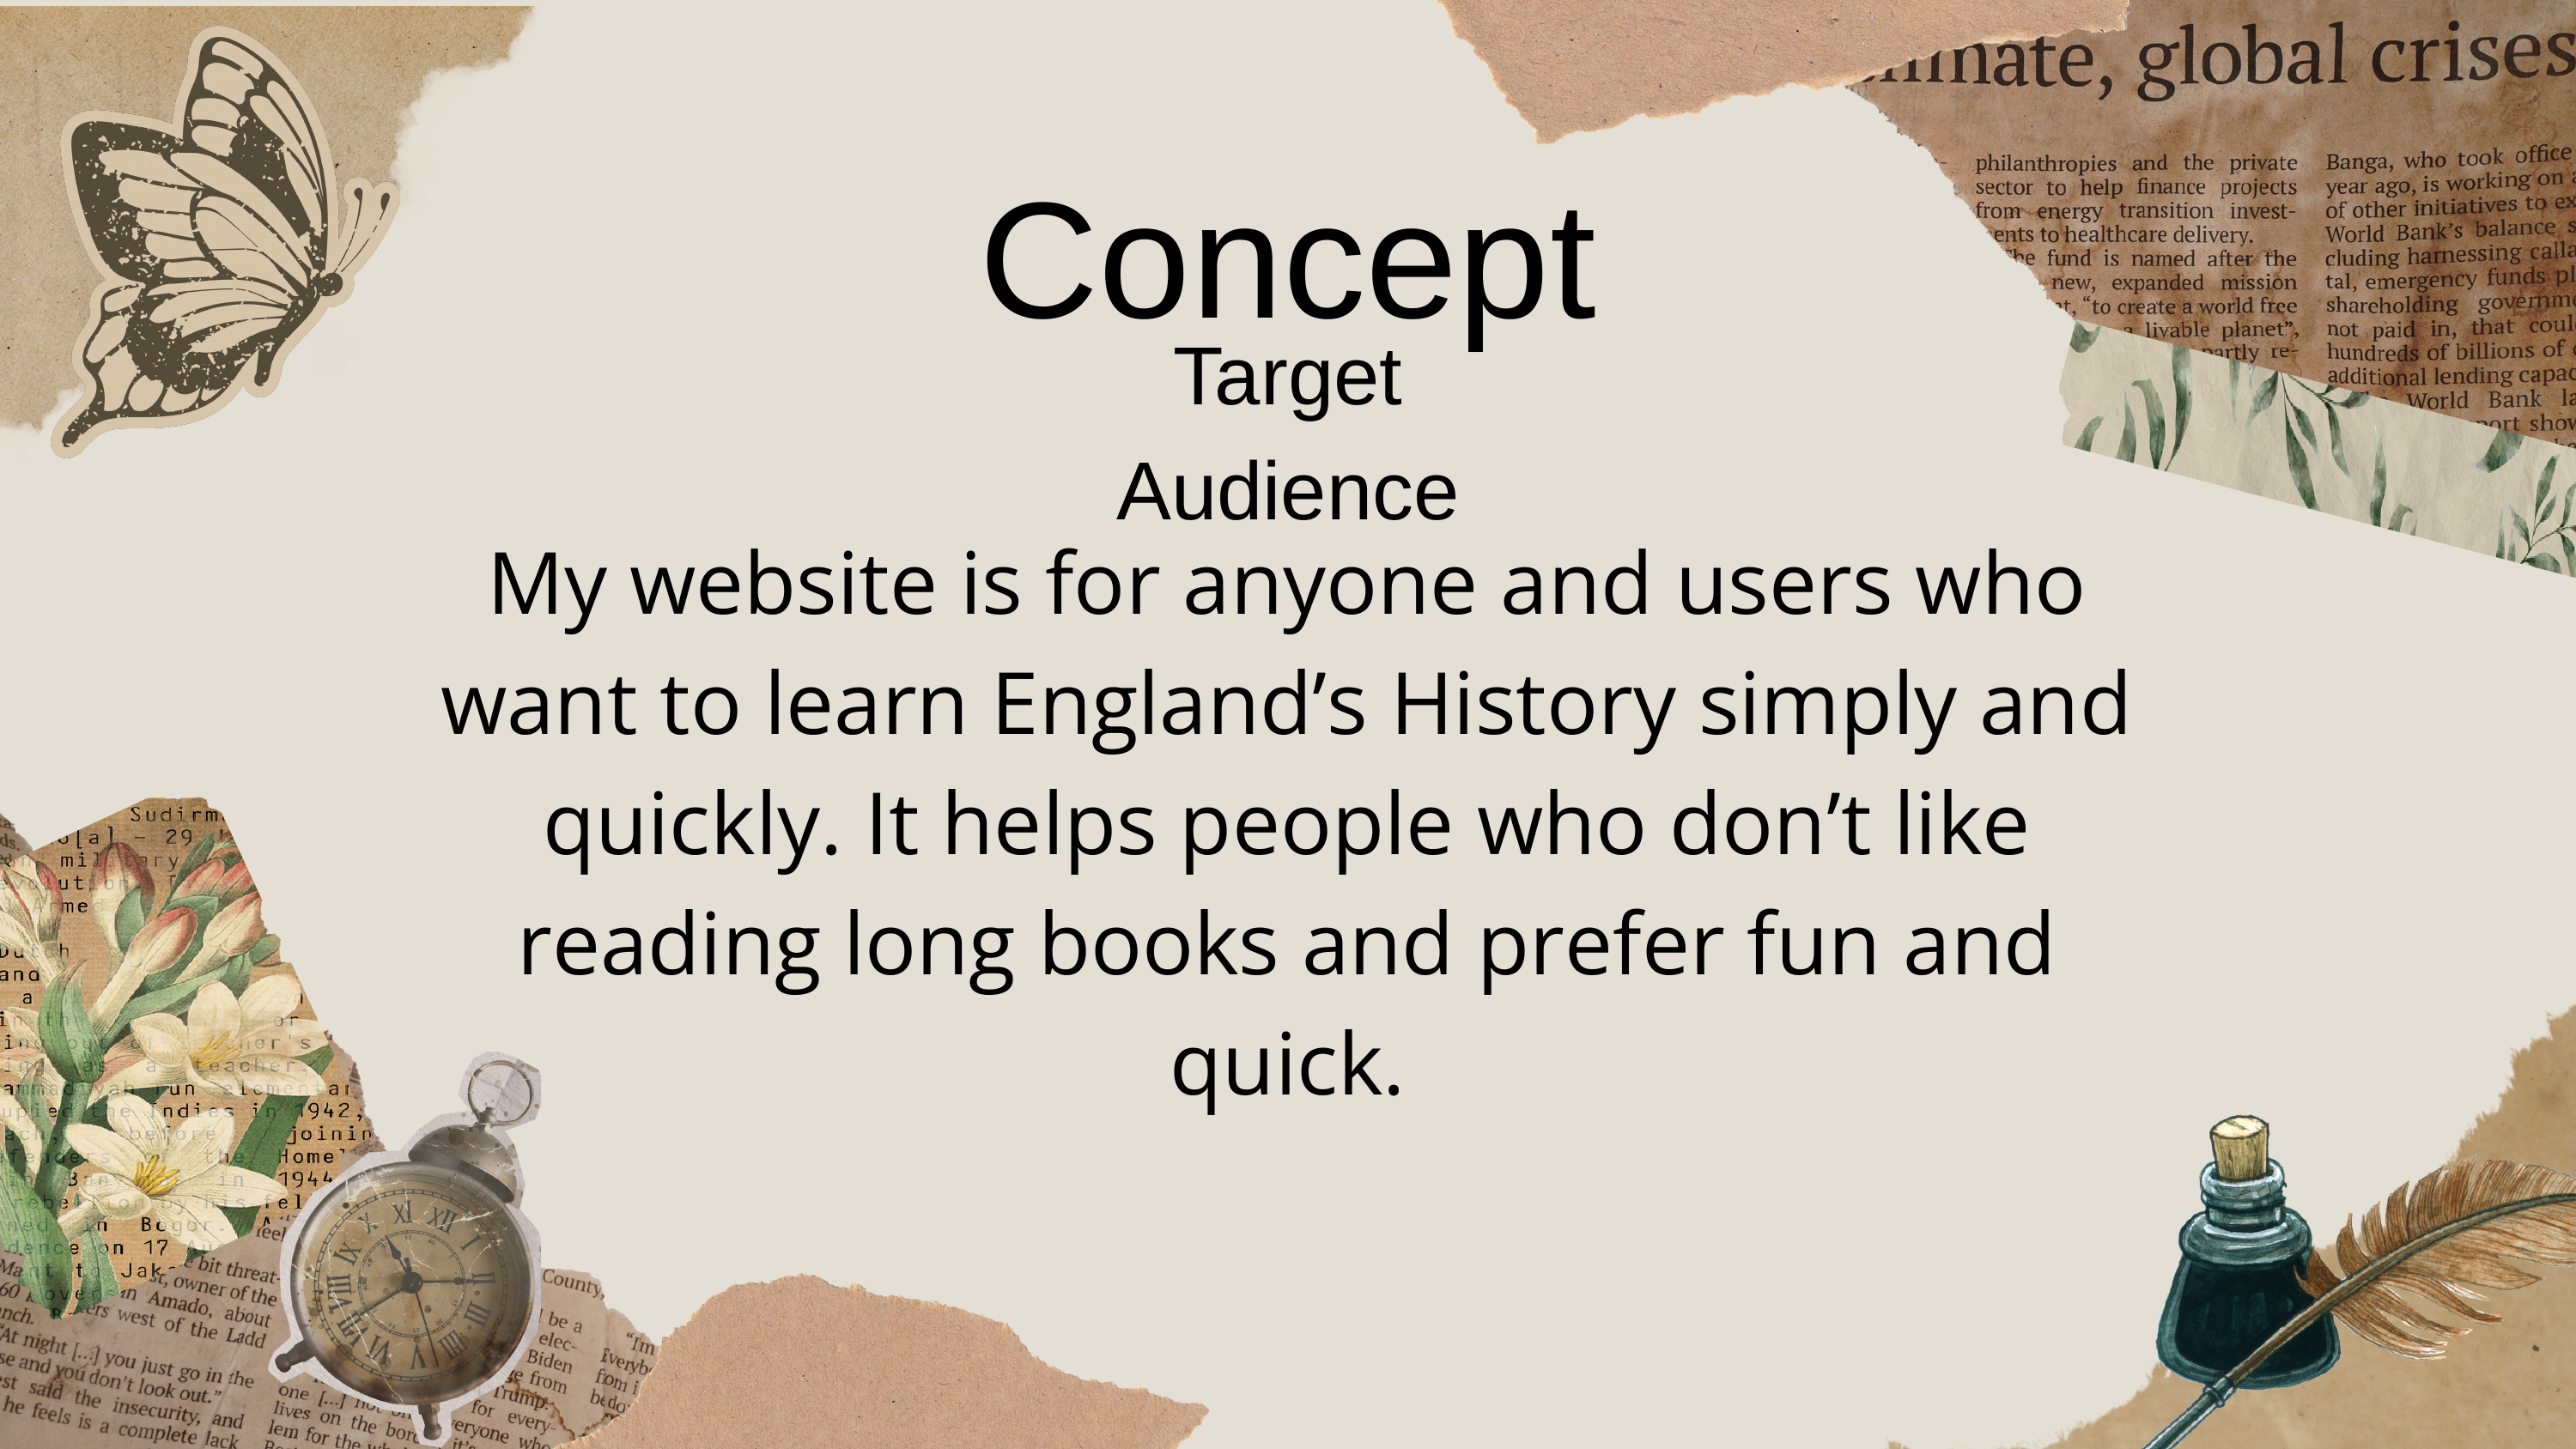

Concept
Target Audience

My website is for anyone and users who want to learn England’s History simply and quickly. It helps people who don’t like reading long books and prefer fun and quick.